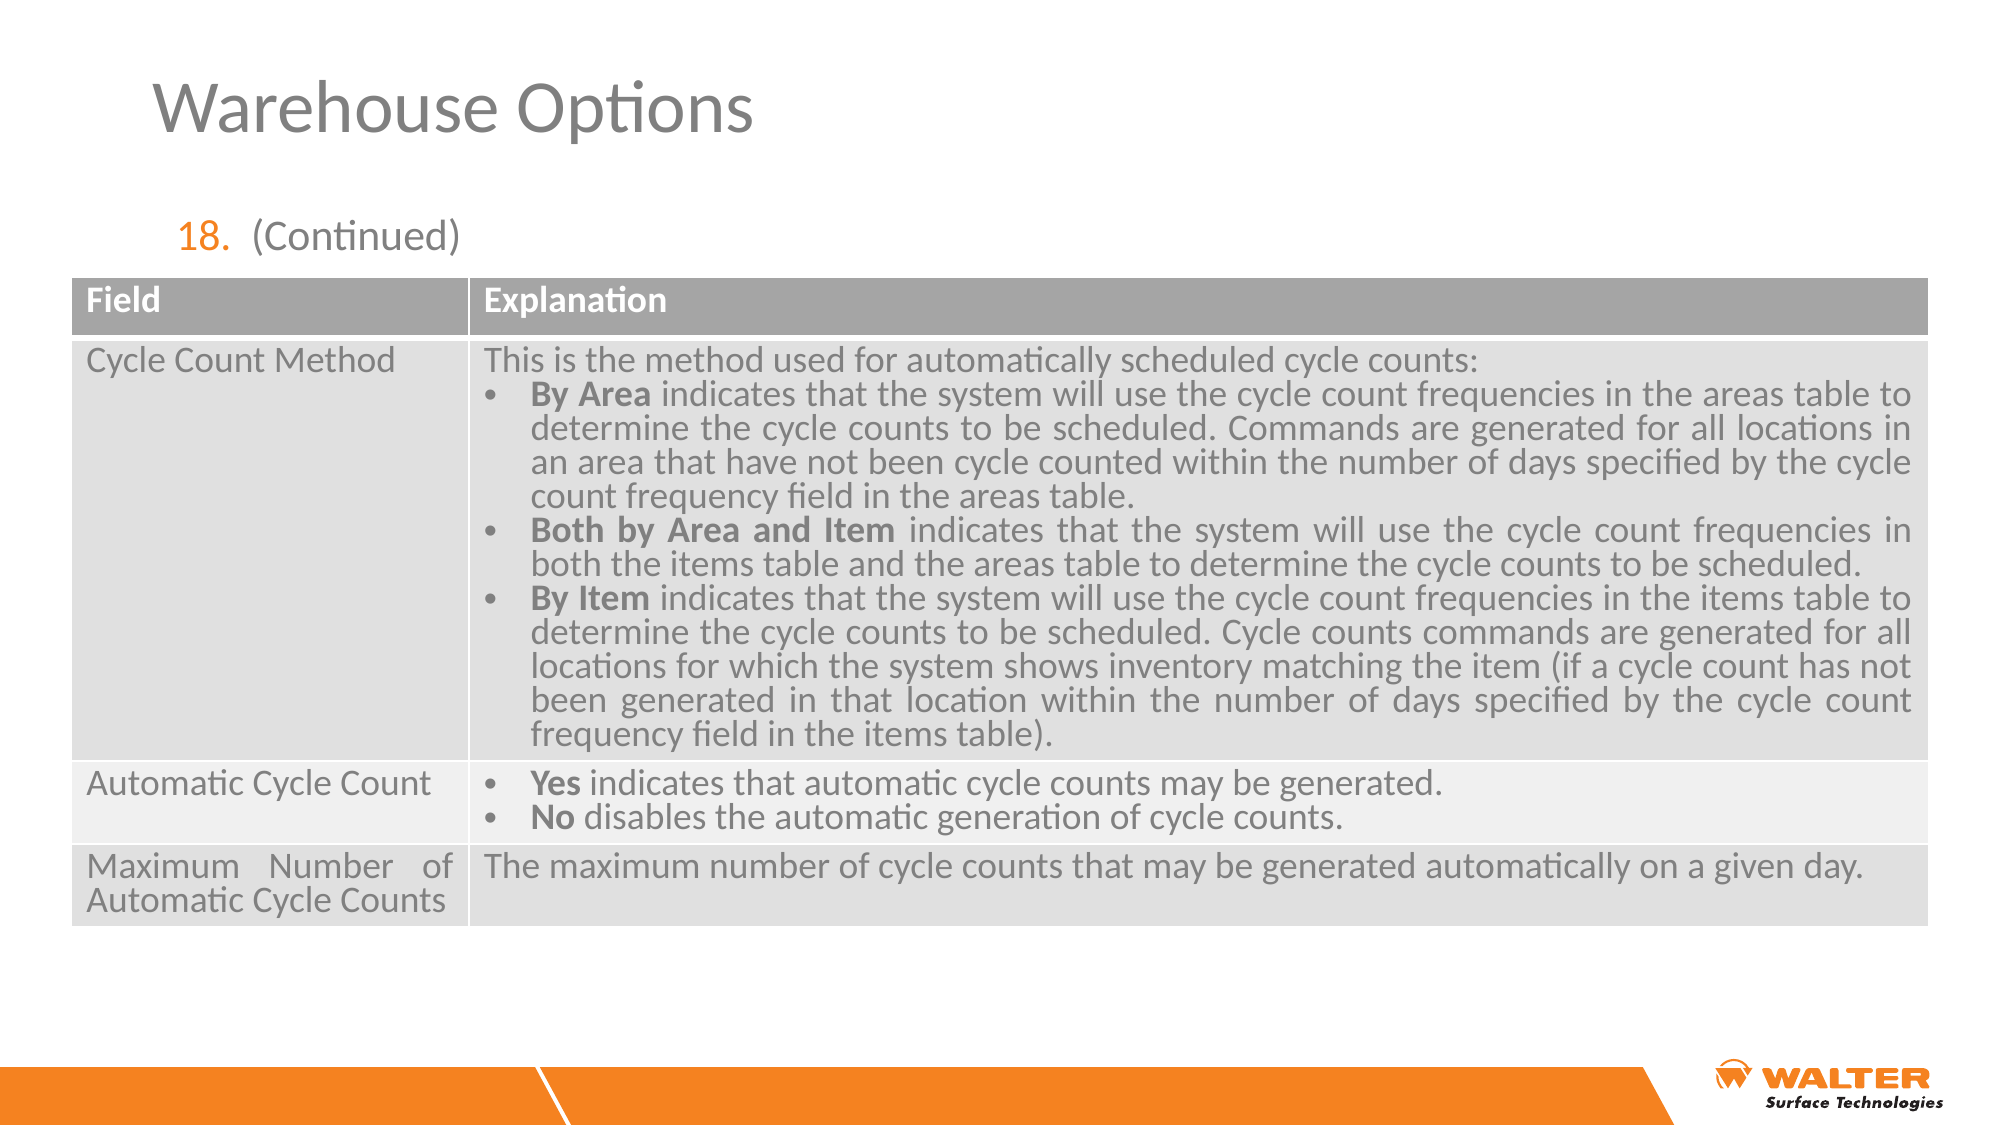

# Warehouse Options
(Continued)
| Field | Explanation |
| --- | --- |
| Cycle Count Method | This is the method used for automatically scheduled cycle counts: By Area indicates that the system will use the cycle count frequencies in the areas table to determine the cycle counts to be scheduled. Commands are generated for all locations in an area that have not been cycle counted within the number of days specified by the cycle count frequency field in the areas table. Both by Area and Item indicates that the system will use the cycle count frequencies in both the items table and the areas table to determine the cycle counts to be scheduled. By Item indicates that the system will use the cycle count frequencies in the items table to determine the cycle counts to be scheduled. Cycle counts commands are generated for all locations for which the system shows inventory matching the item (if a cycle count has not been generated in that location within the number of days specified by the cycle count frequency field in the items table). |
| Automatic Cycle Count | Yes indicates that automatic cycle counts may be generated. No disables the automatic generation of cycle counts. |
| Maximum Number of Automatic Cycle Counts | The maximum number of cycle counts that may be generated automatically on a given day. |